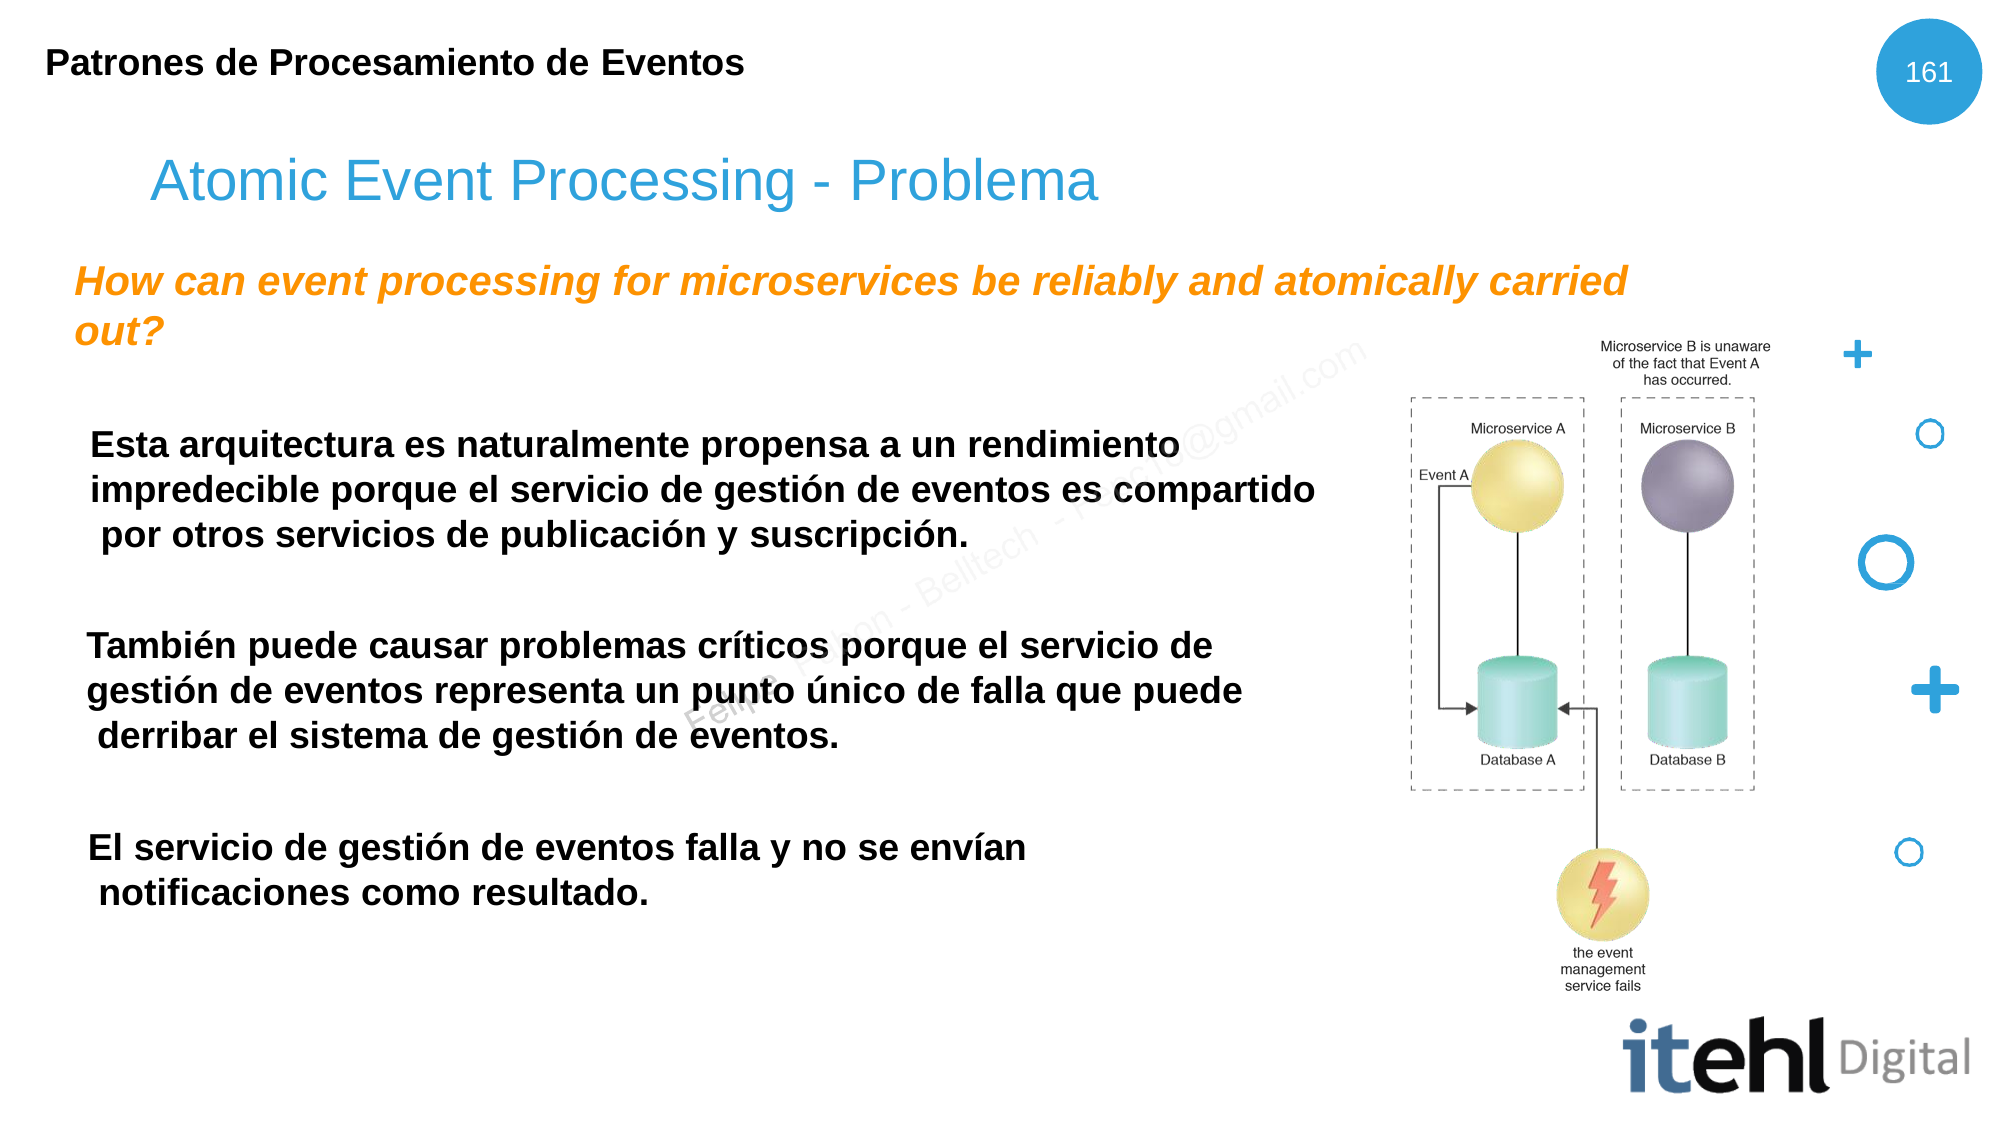

Patrones de Procesamiento de Eventos
161
# Atomic Event Processing - Problema
How can event processing for microservices be reliably and atomically carried out?

Esta arquitectura es naturalmente propensa a un rendimiento  impredecible porque el servicio de gestión de eventos es compartido  por otros servicios de publicación y suscripción.

También puede causar problemas críticos porque el servicio de  gestión de eventos representa un punto único de falla que puede  derribar el sistema de gestión de eventos.

El servicio de gestión de eventos falla y no se envían  notificaciones como resultado.